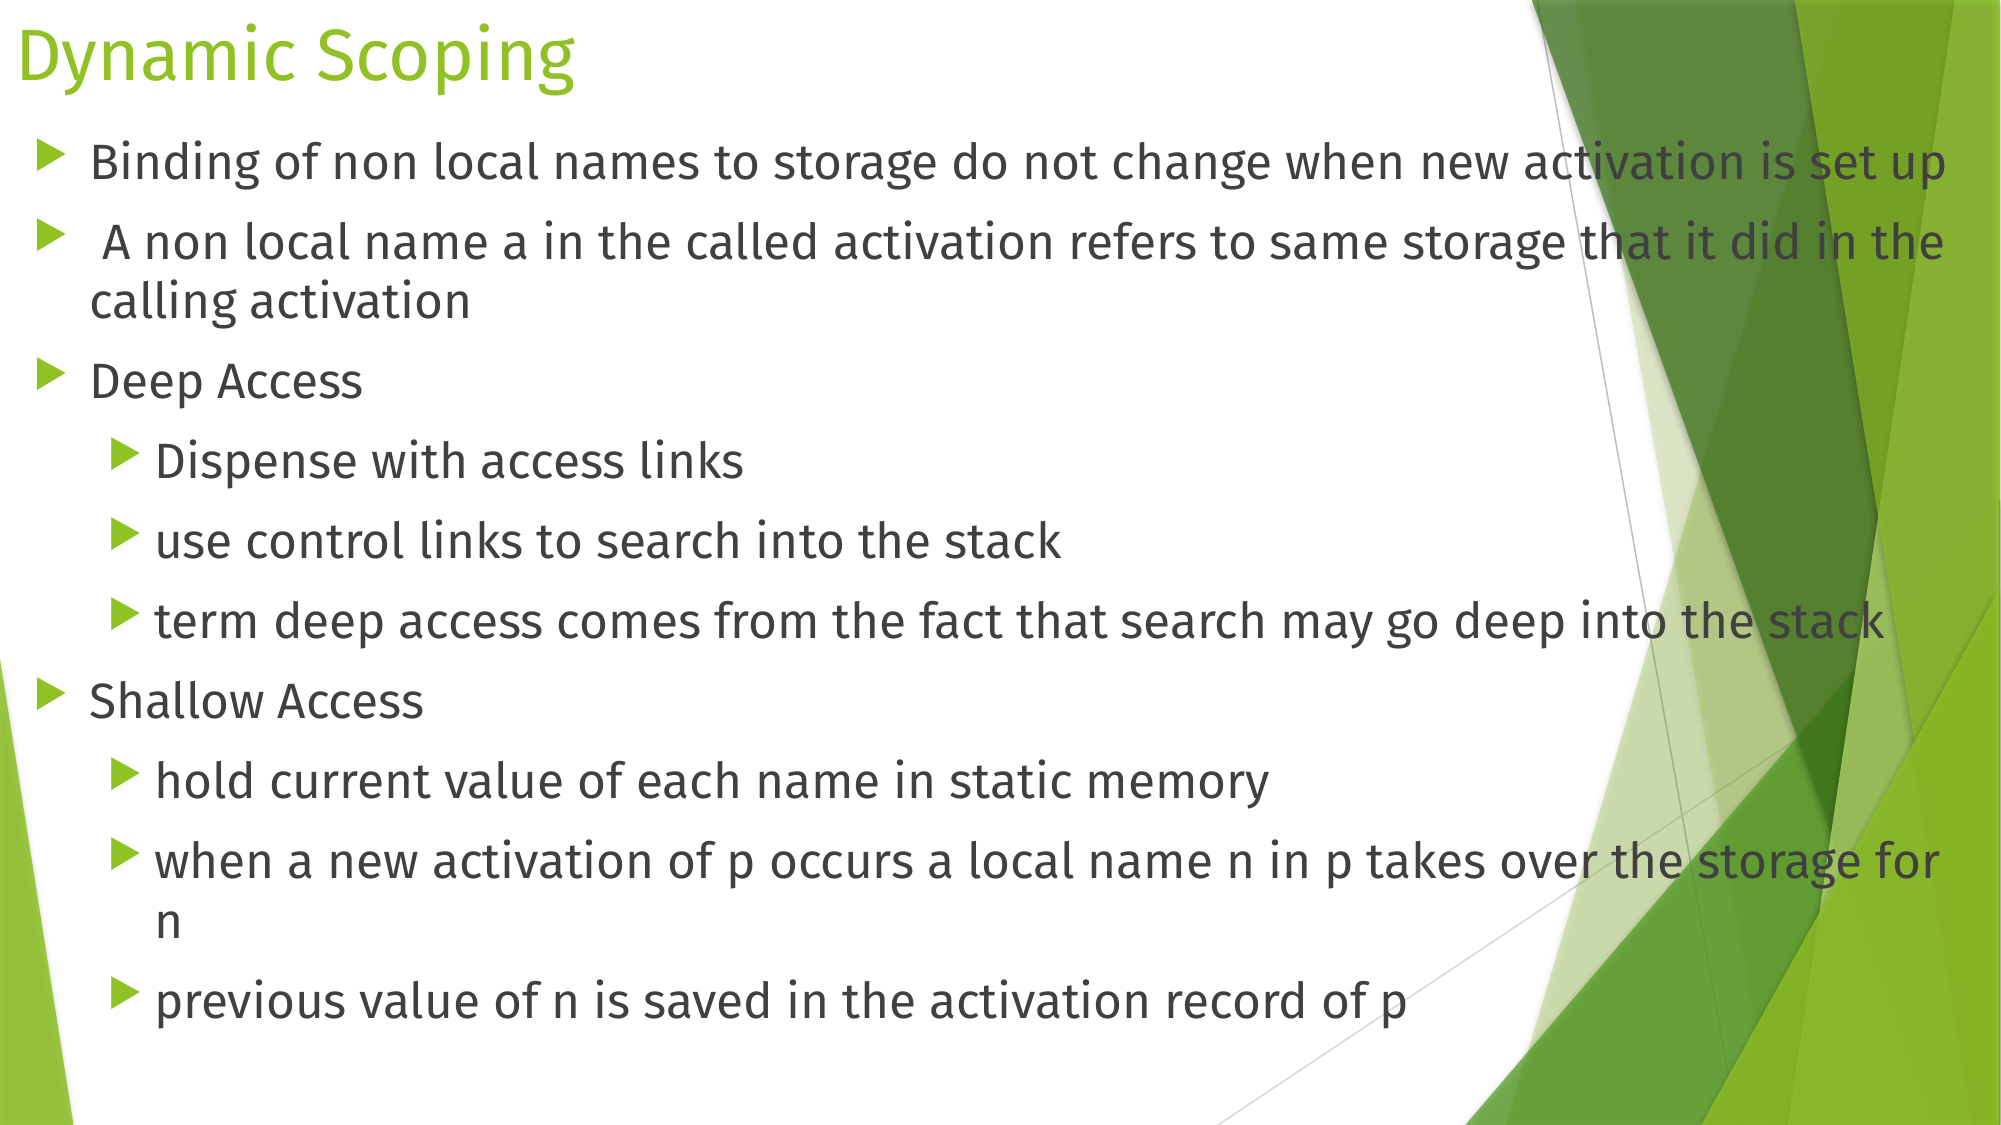

# Dynamic Scoping
Binding of non local names to storage do not change when new activation is set up
 A non local name a in the called activation refers to same storage that it did in the calling activation
Deep Access
Dispense with access links
use control links to search into the stack
term deep access comes from the fact that search may go deep into the stack
Shallow Access
hold current value of each name in static memory
when a new activation of p occurs a local name n in p takes over the storage for n
previous value of n is saved in the activation record of p